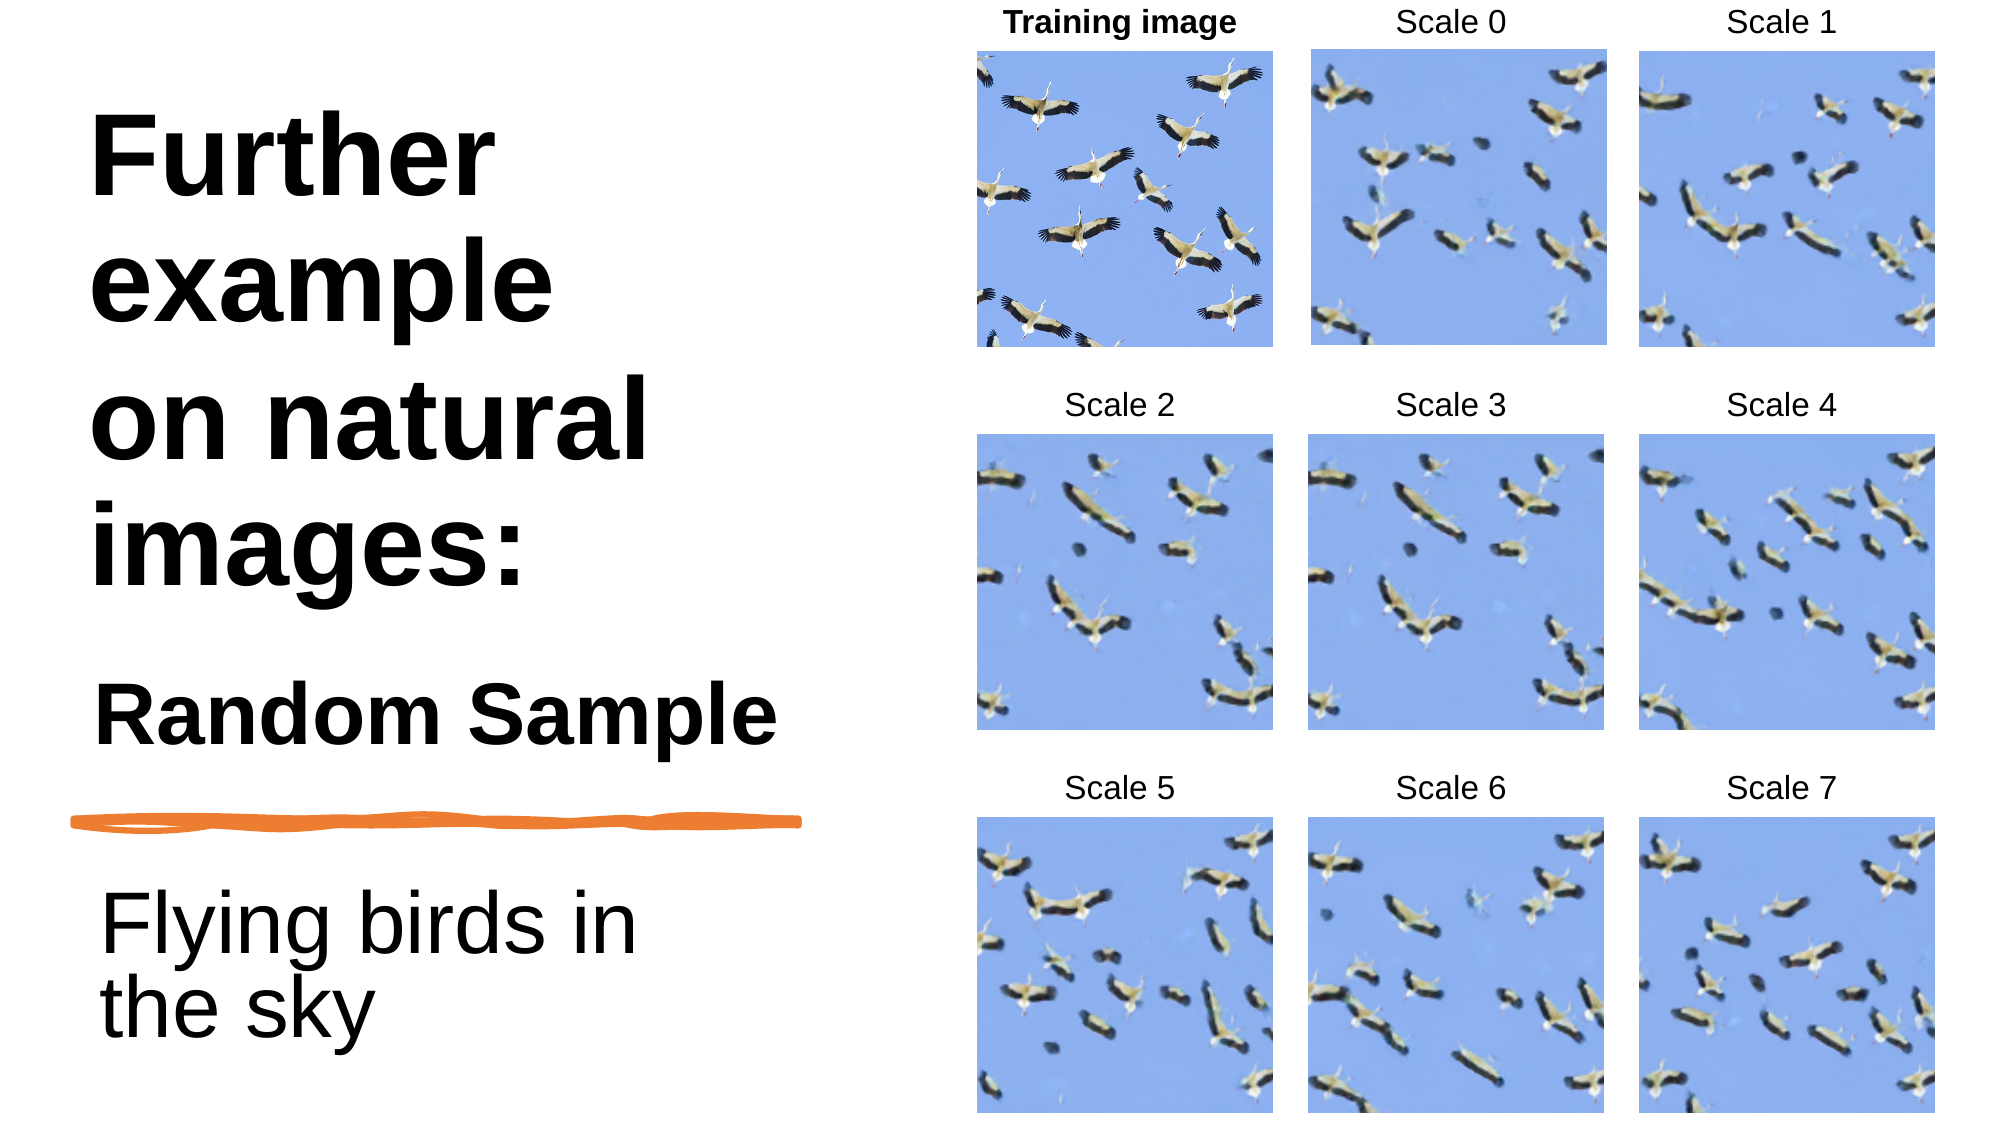

Training image

Scale 0

Scale 1

Scale 2

Scale 3

Scale 4

Scale 5

Scale 6

Scale 7

Further example
on natural images:
Random Sample

Flying birds in the sky